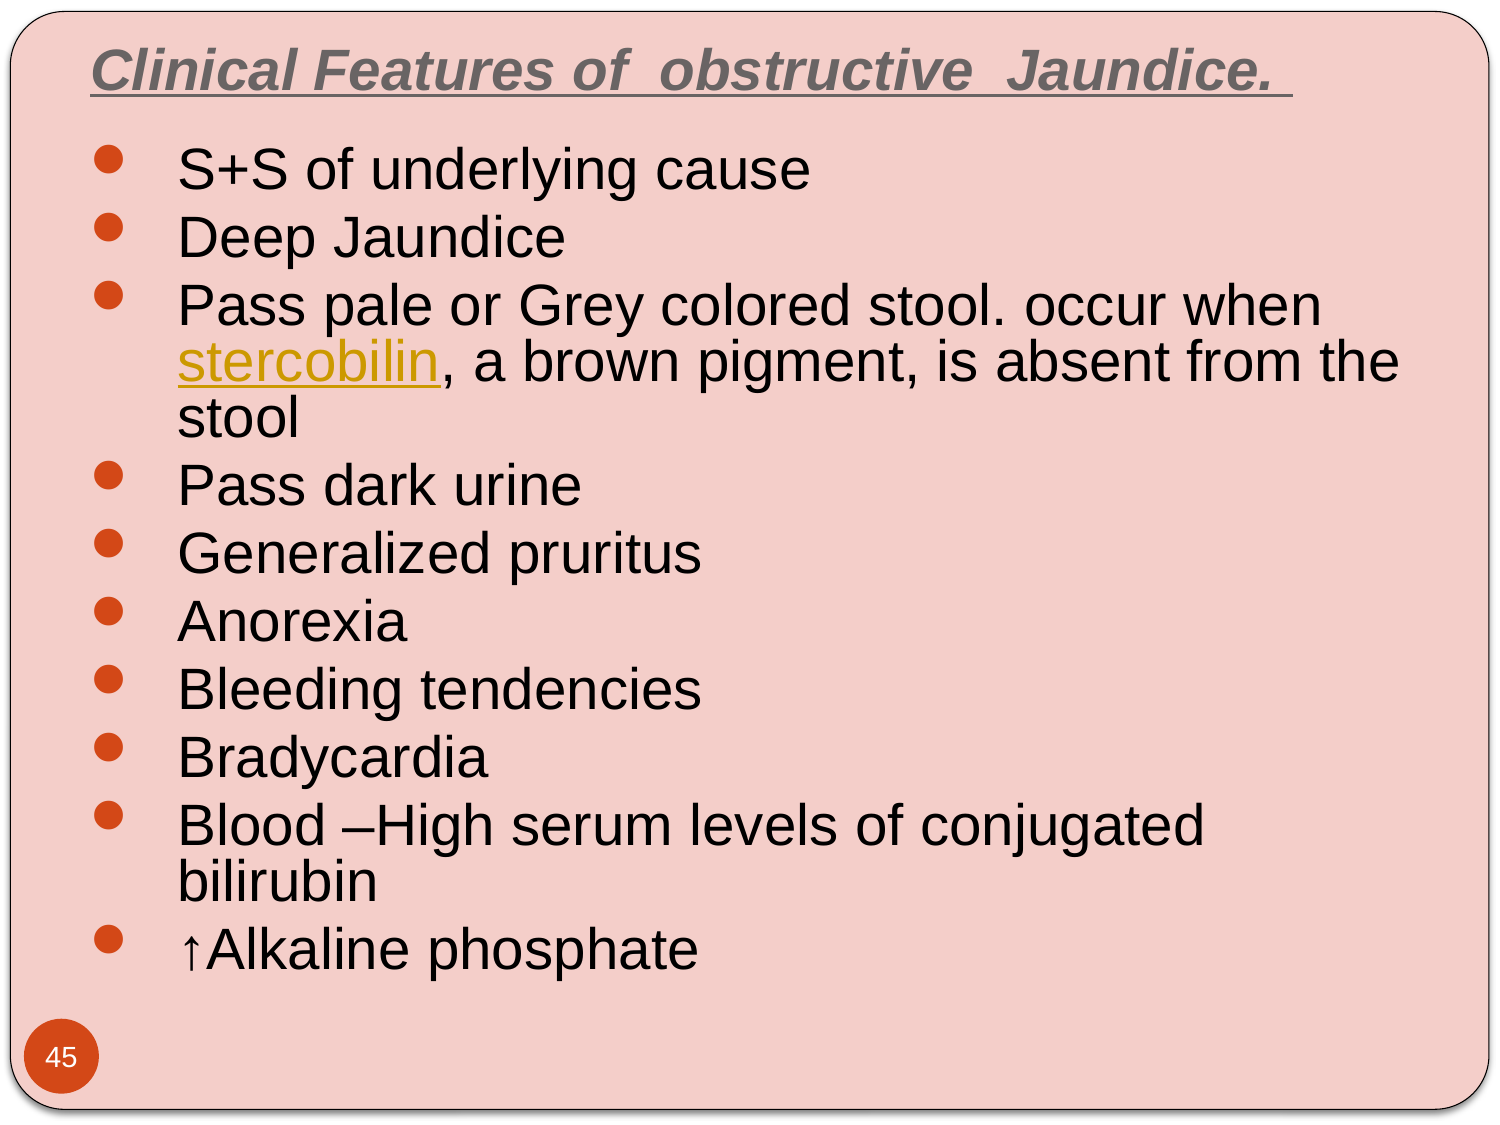

# Clinical Features of  obstructive  Jaundice.
S+S of underlying cause
Deep Jaundice
Pass pale or Grey colored stool. occur when stercobilin, a brown pigment, is absent from the stool
Pass dark urine
Generalized pruritus
Anorexia
Bleeding tendencies
Bradycardia
Blood –High serum levels of conjugated bilirubin
↑Alkaline phosphate

45